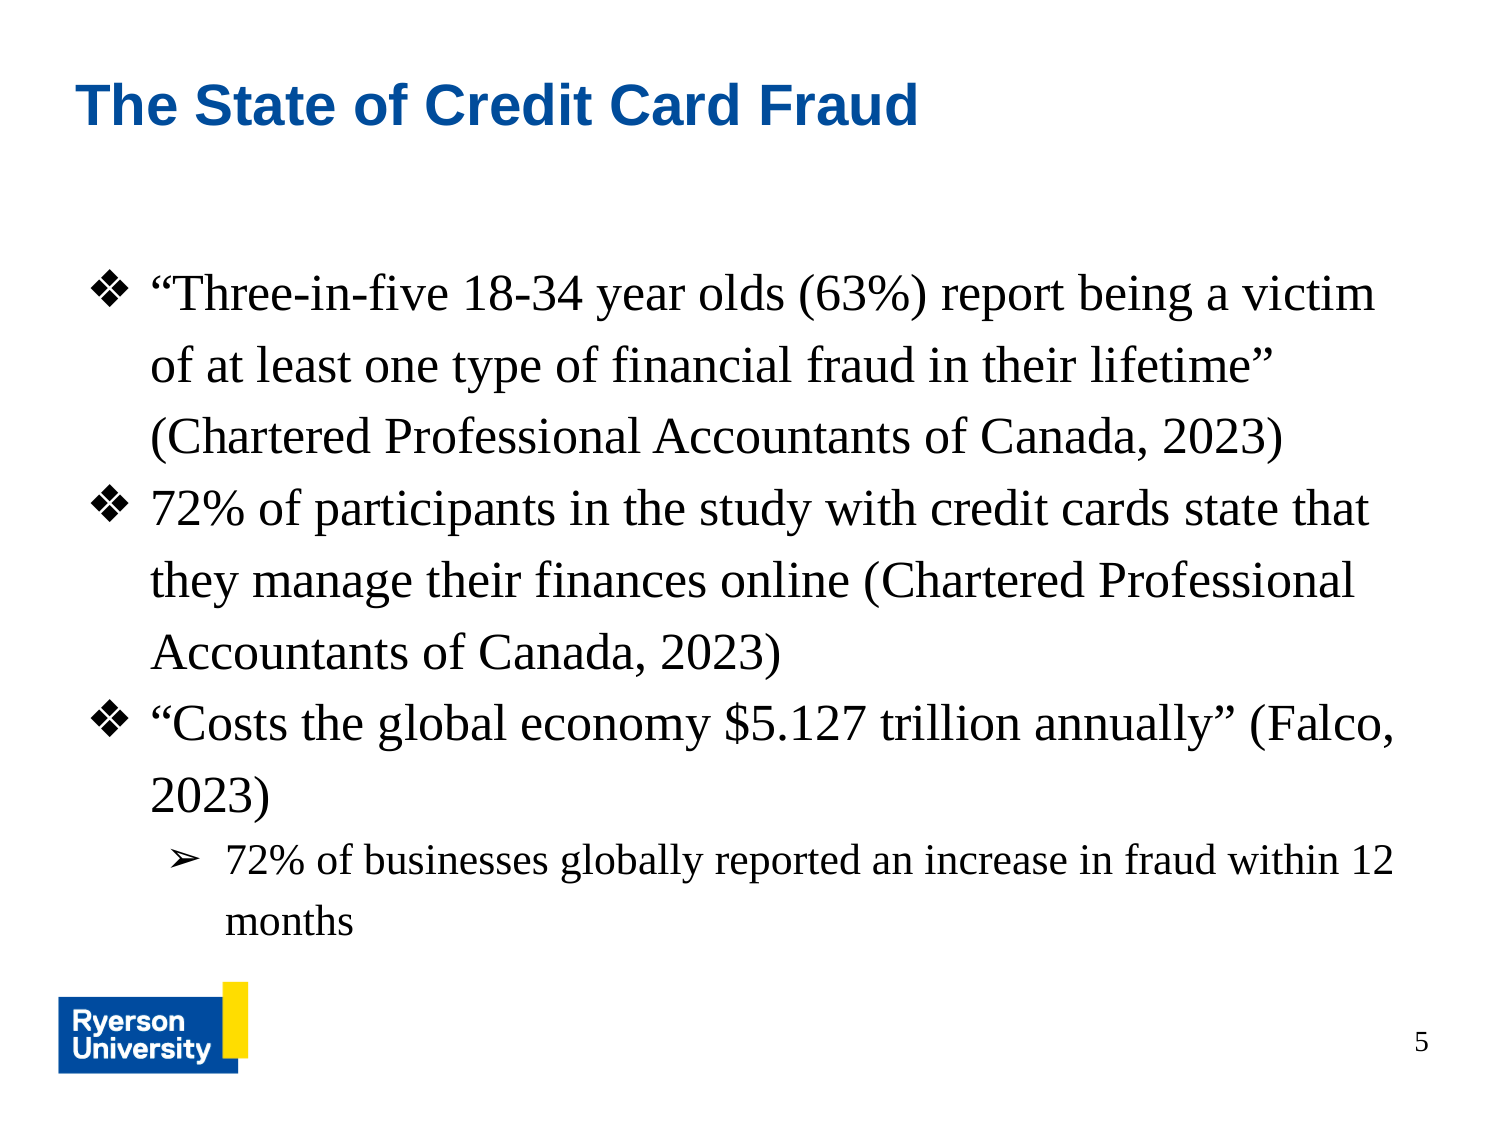

# The State of Credit Card Fraud
“Three-in-five 18-34 year olds (63%) report being a victim of at least one type of financial fraud in their lifetime” (Chartered Professional Accountants of Canada, 2023)
72% of participants in the study with credit cards state that they manage their finances online (Chartered Professional Accountants of Canada, 2023)
“Costs the global economy $5.127 trillion annually” (Falco, 2023)
72% of businesses globally reported an increase in fraud within 12 months
5